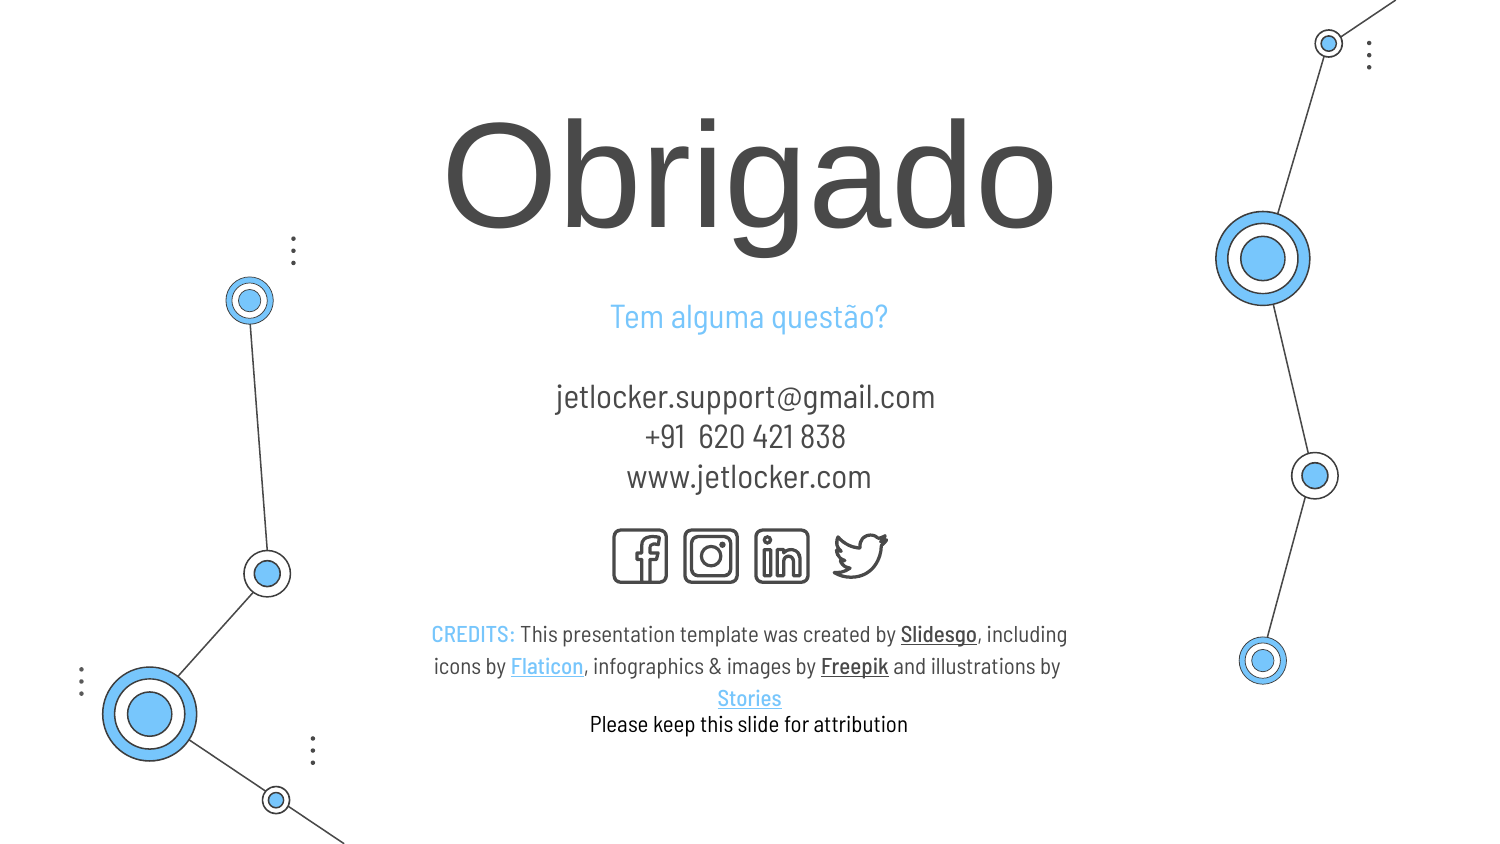

# Obrigado
Tem alguma questão?

jetlocker.support@gmail.com
+91  620 421 838
www.jetlocker.com

Please keep this slide for attribution